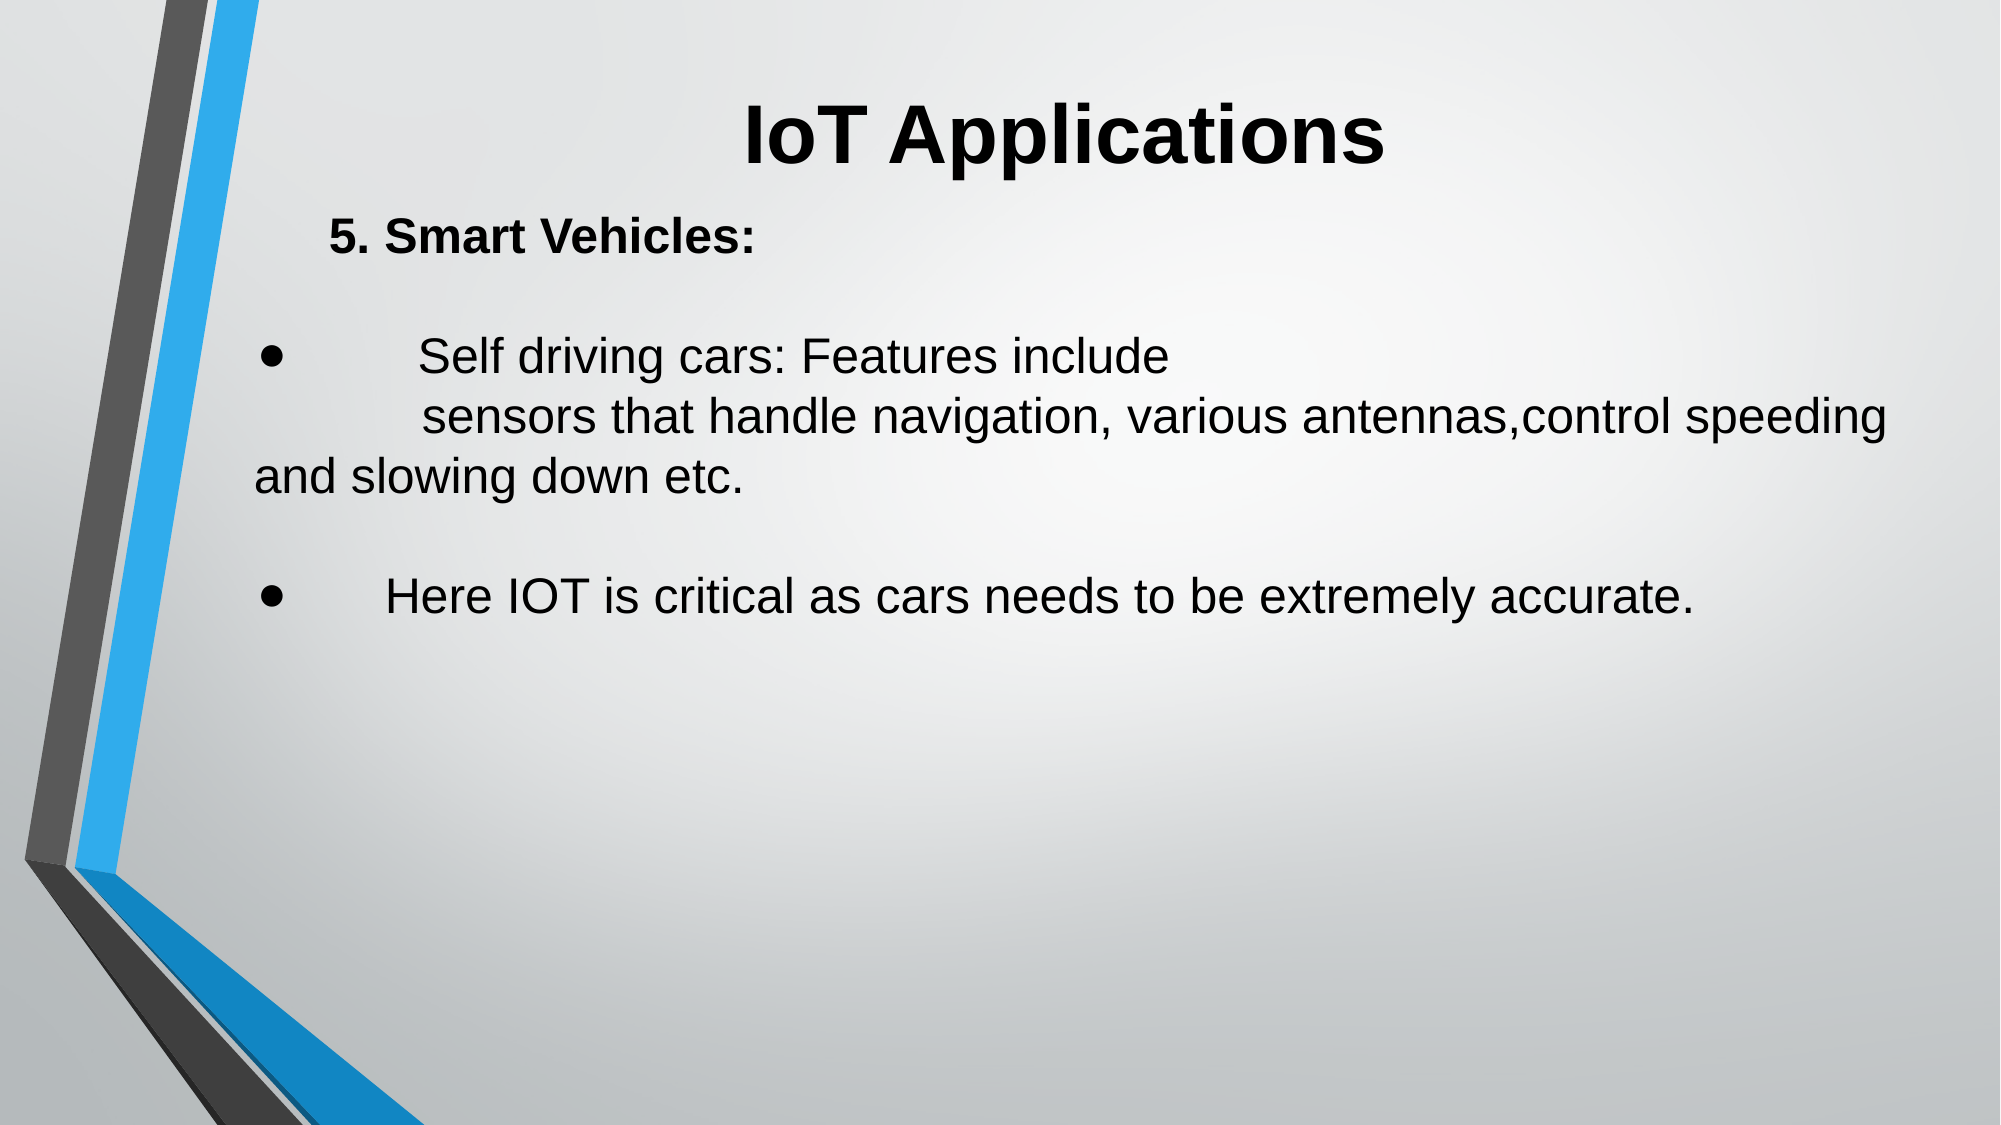

# IoT Applications
5. Smart Vehicles:

 Self driving cars: Features include
            sensors that handle navigation, various antennas,control speeding and slowing down etc.

    Here IOT is critical as cars needs to be extremely accurate.